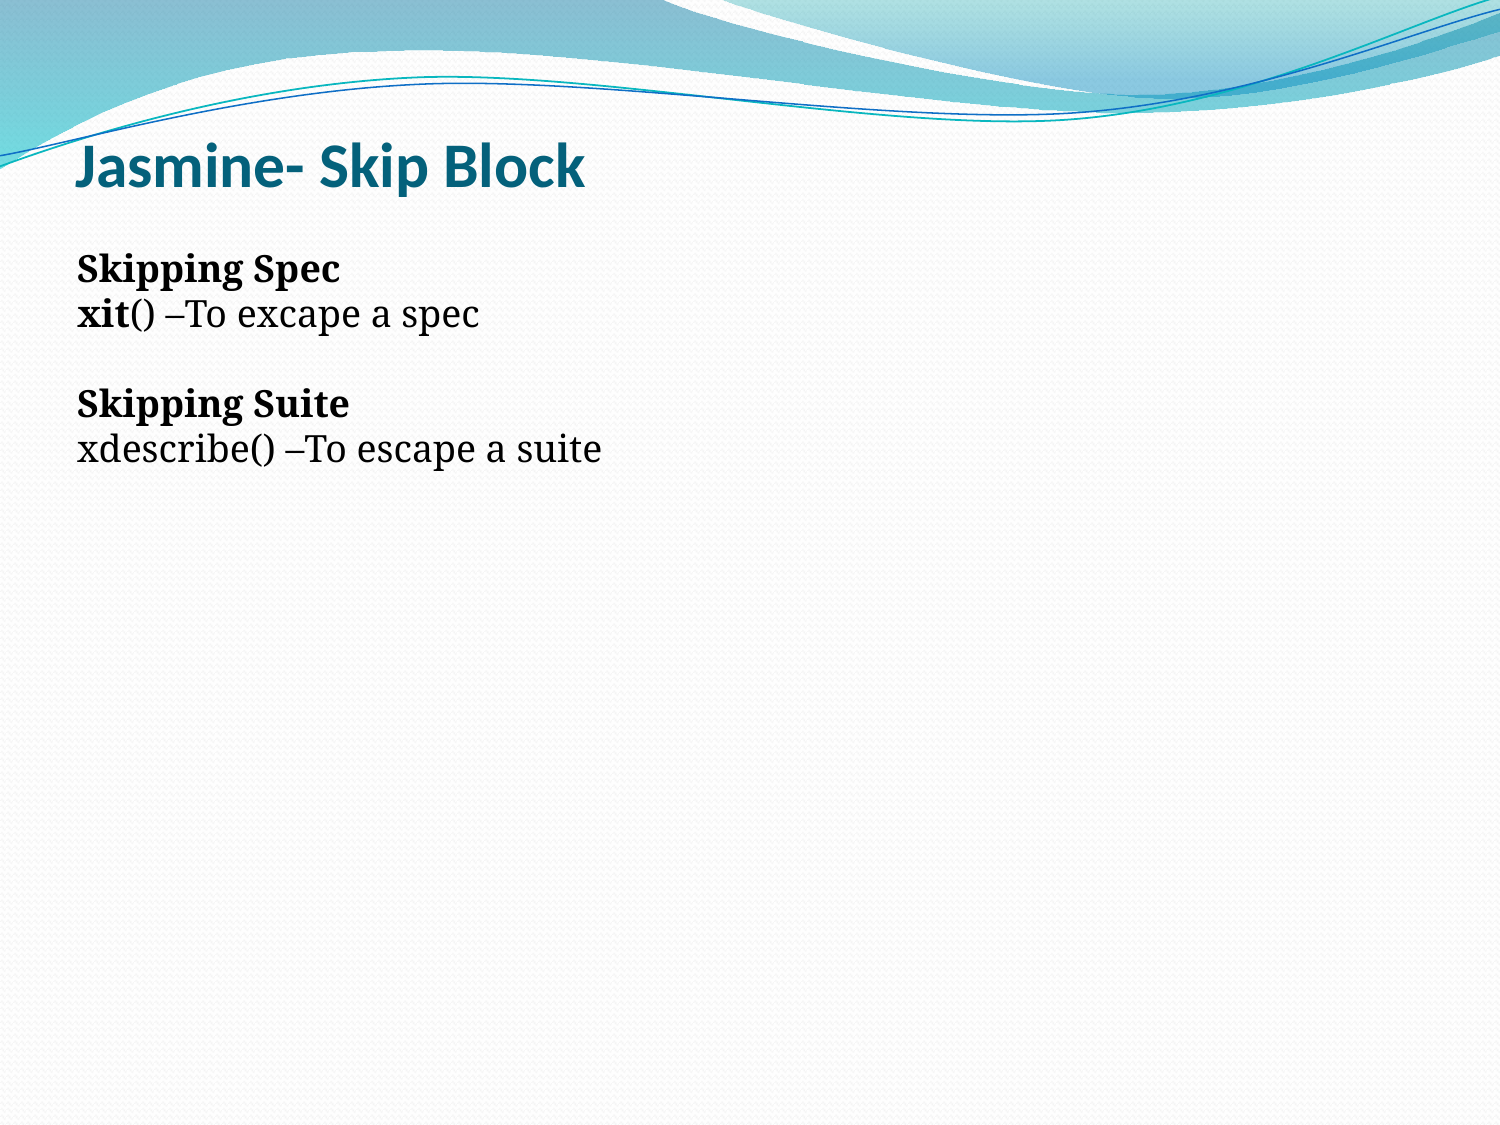

# Jasmine- Skip Block
Skipping Spec
xit() –To excape a spec

Skipping Suite
xdescribe() –To escape a suite